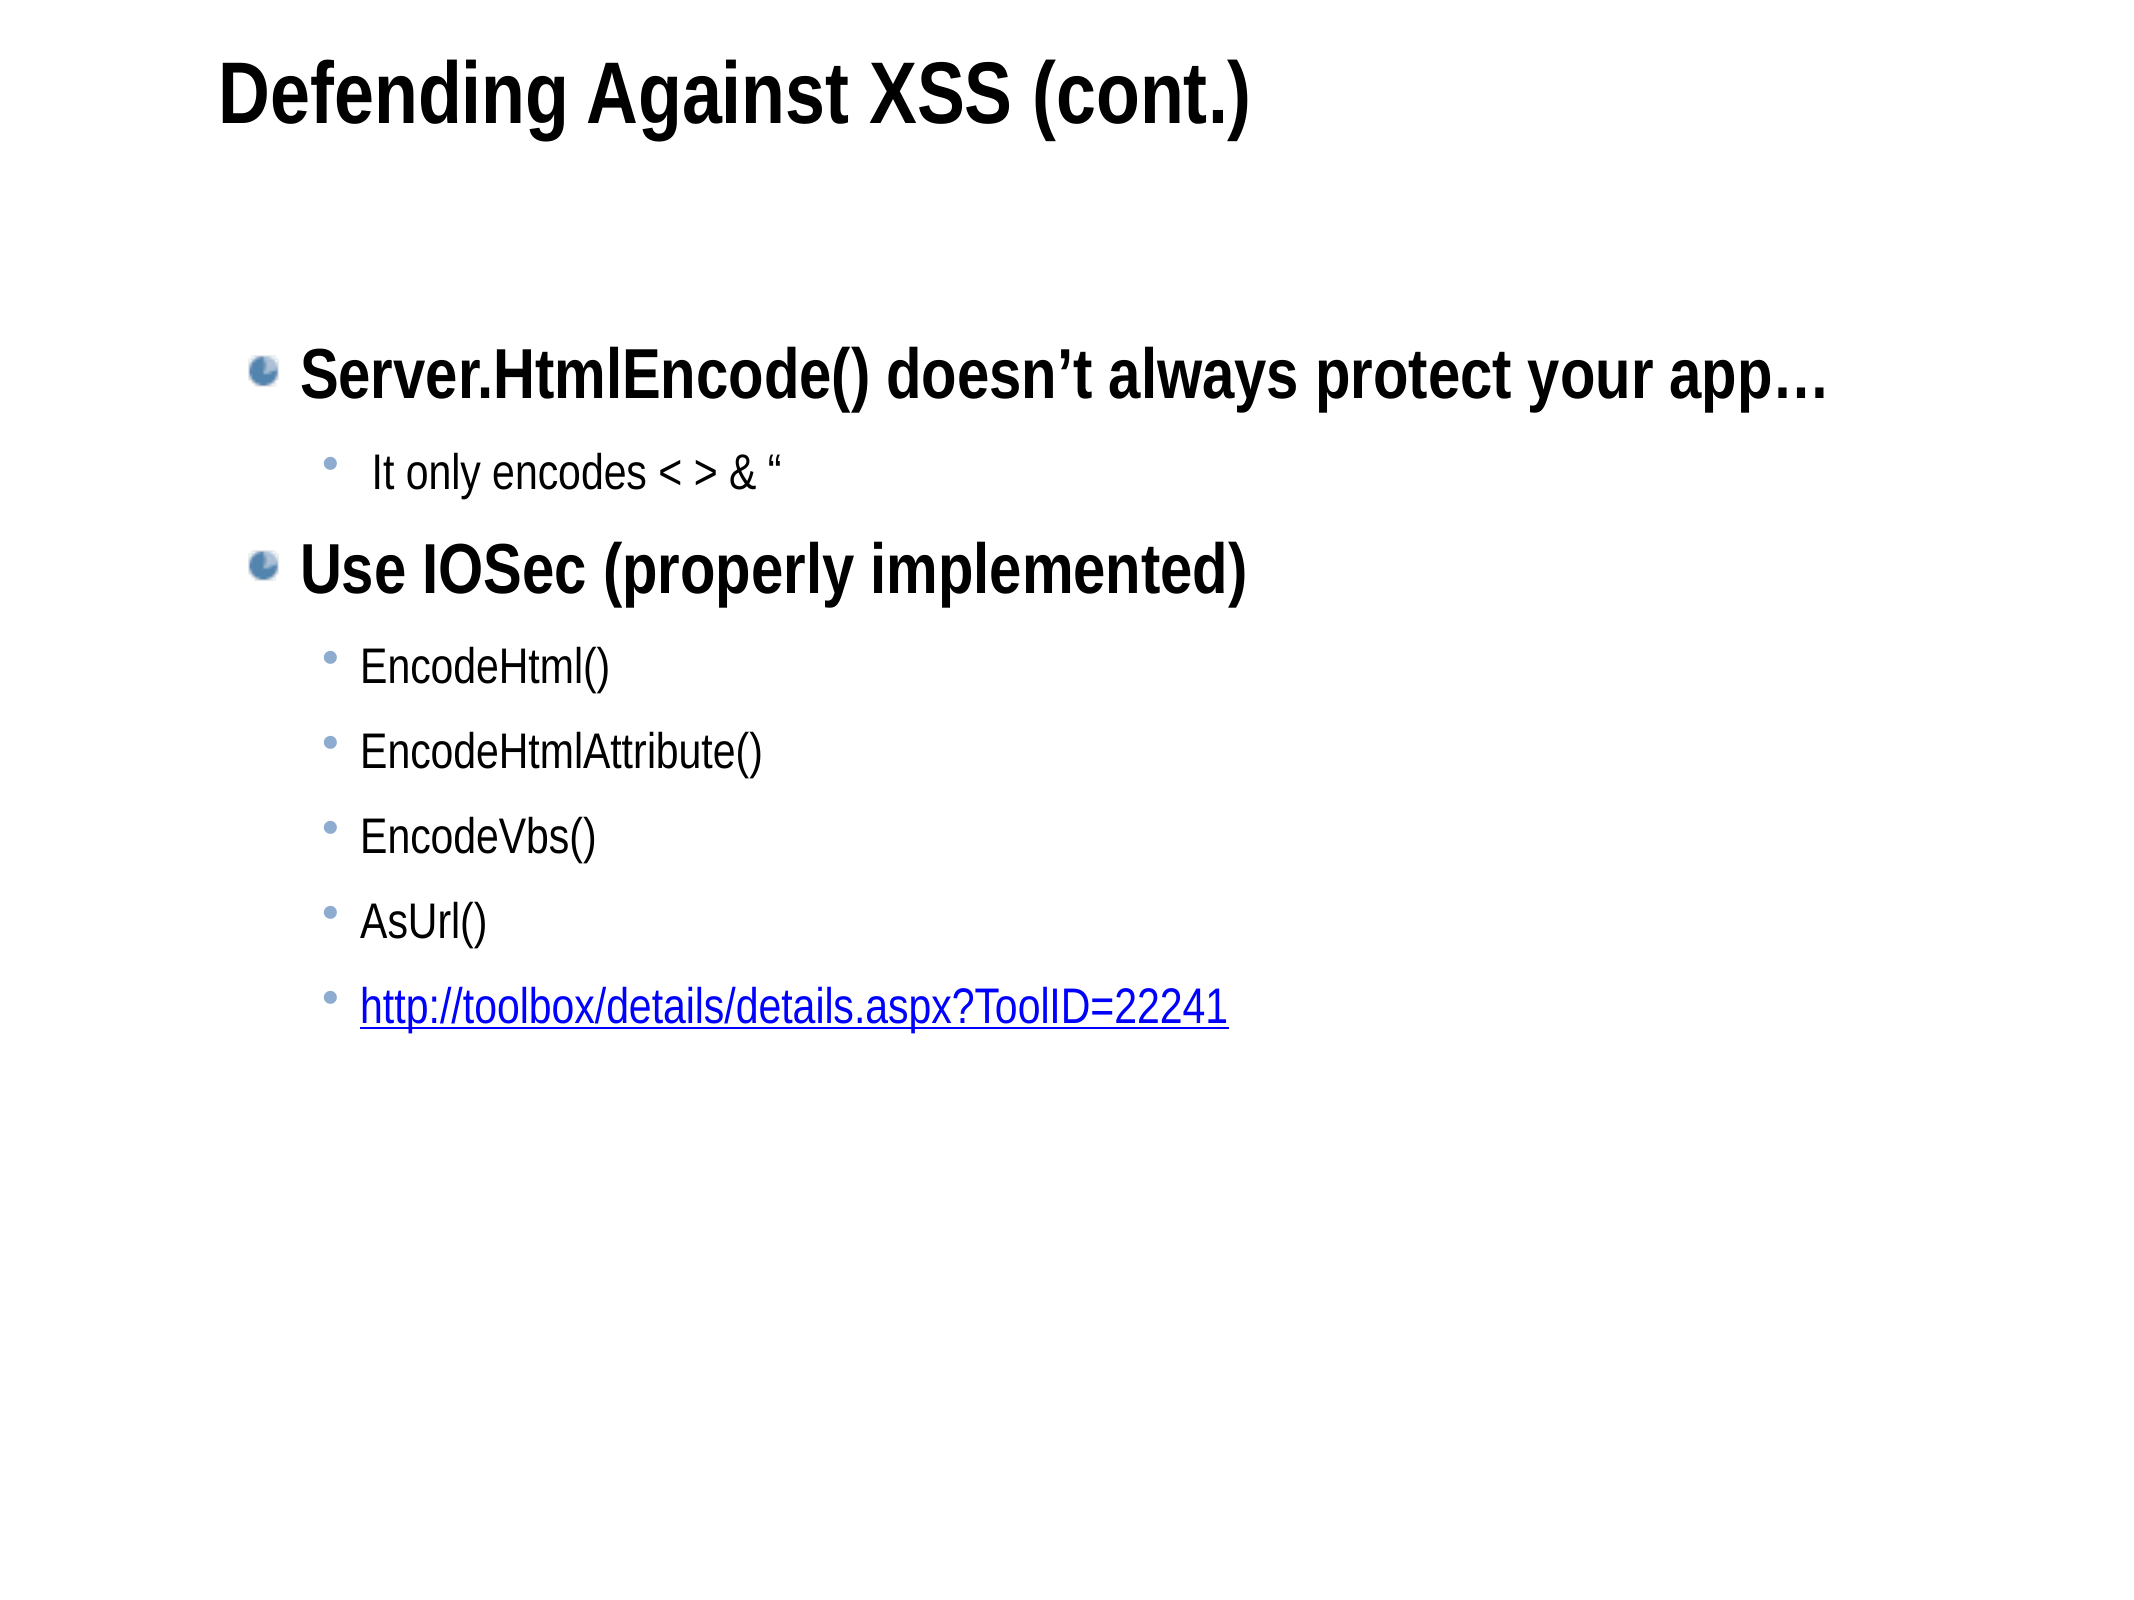

Defending Against XSS (cont.)
Server.HtmlEncode() doesn’t always protect your app…
 It only encodes < > & “
Use IOSec (properly implemented)
EncodeHtml()
EncodeHtmlAttribute()
EncodeVbs()
AsUrl()
http://toolbox/details/details.aspx?ToolID=22241